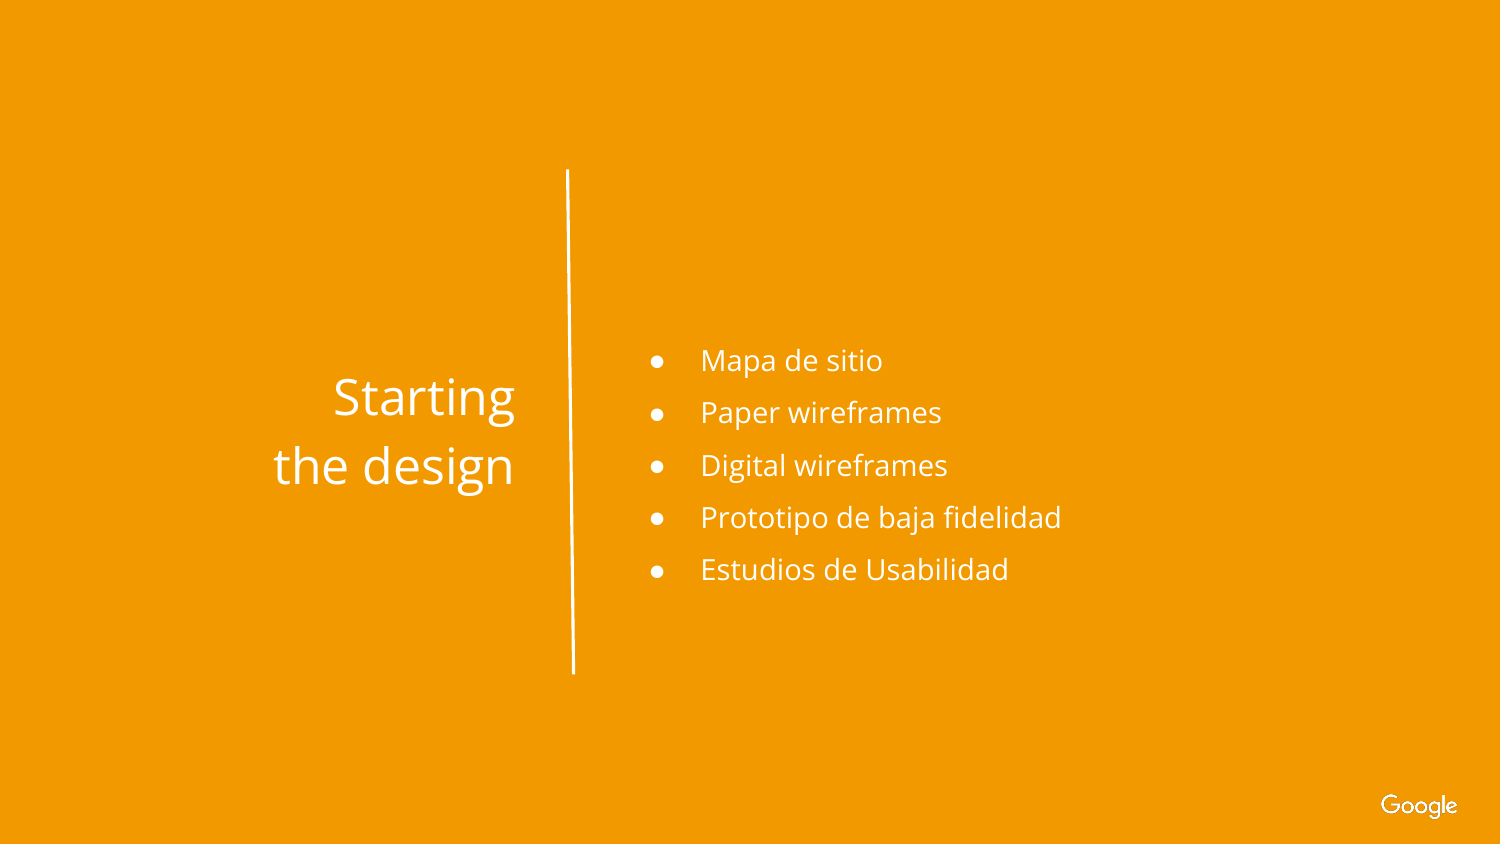

Mapa de sitio
Paper wireframes
Digital wireframes
Prototipo de baja fidelidad
Estudios de Usabilidad
Starting
the design